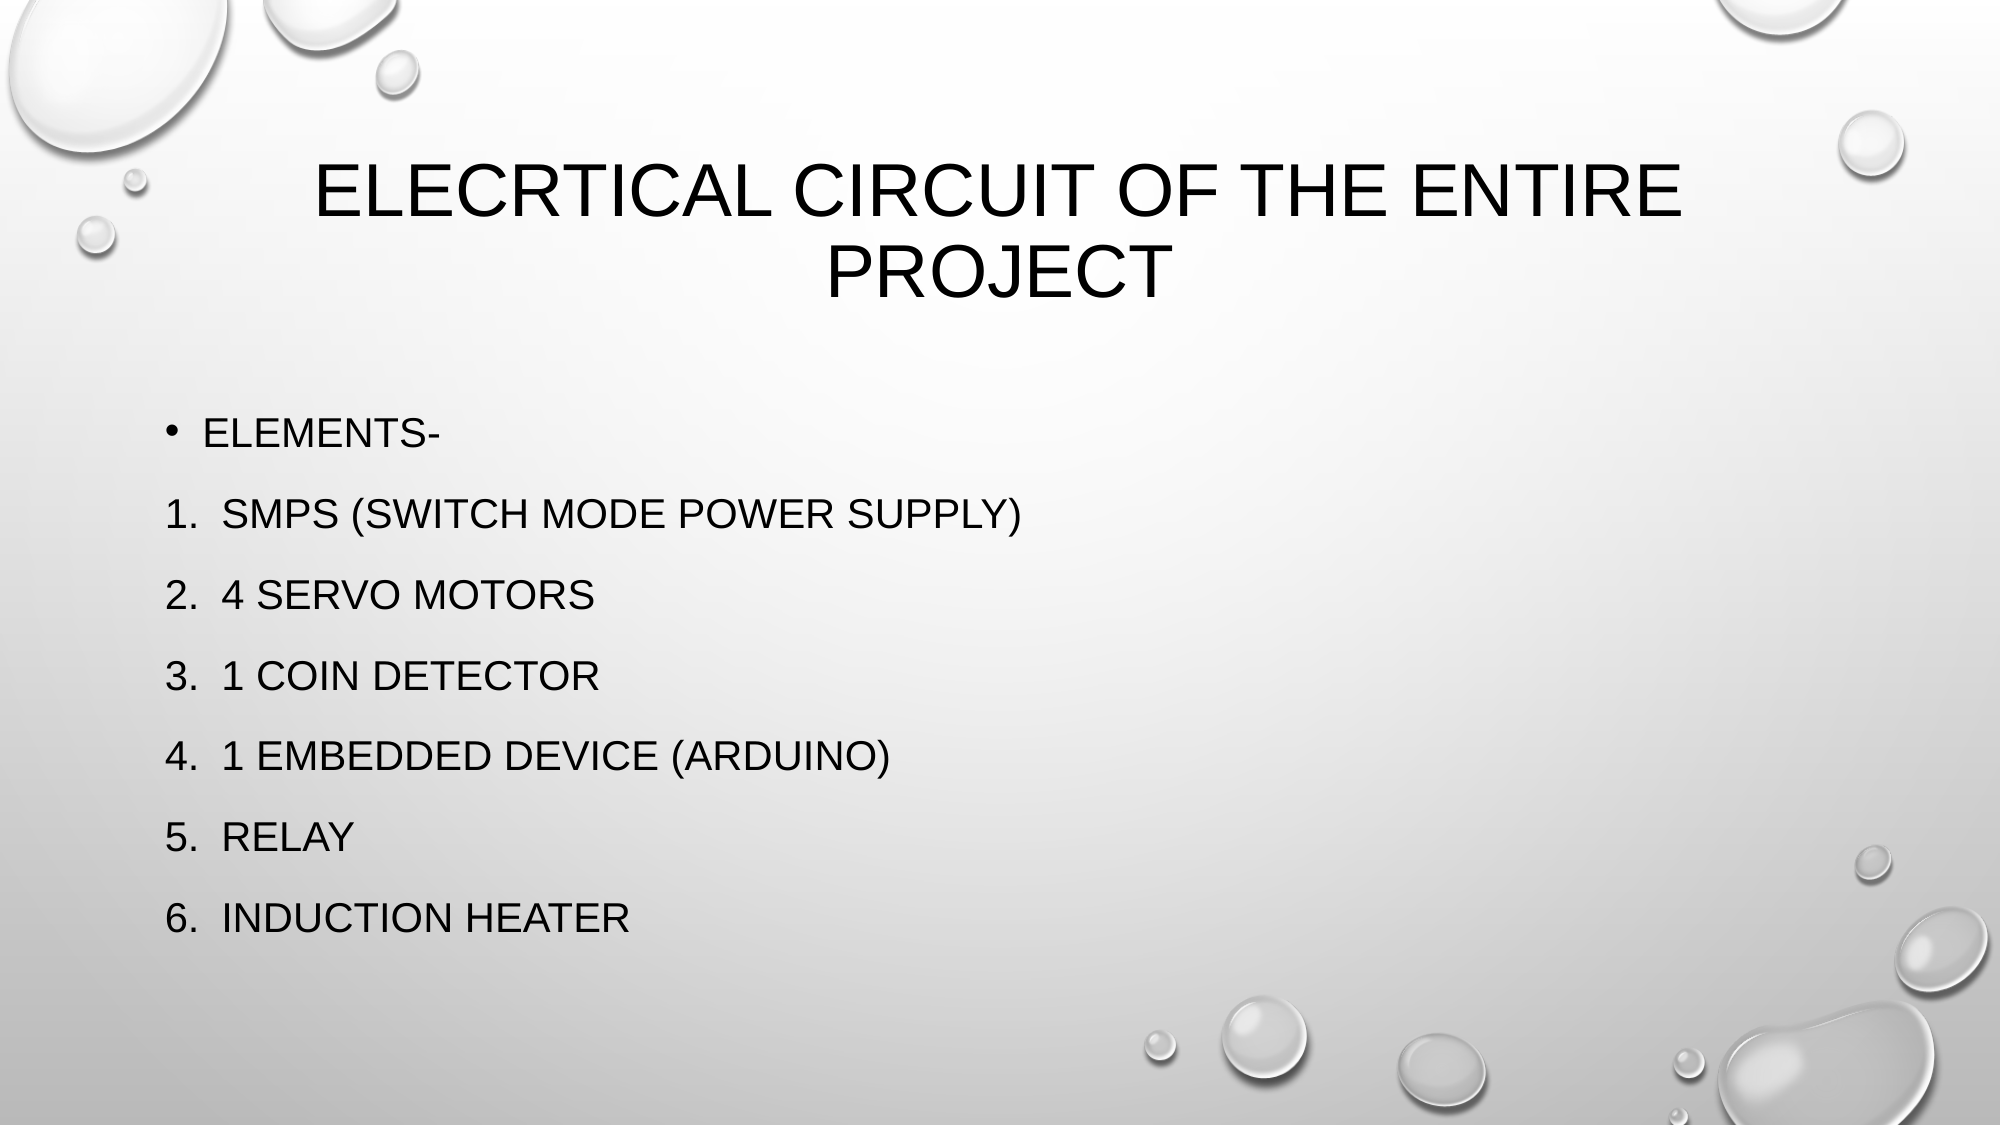

# ELECRTICAL CIRCUIT OF THE ENTIRE PROJECT
Elements-
SMPS (Switch Mode Power Supply)
4 servo motors
1 coin detector
1 embedded device (Arduino)
Relay
Induction heater